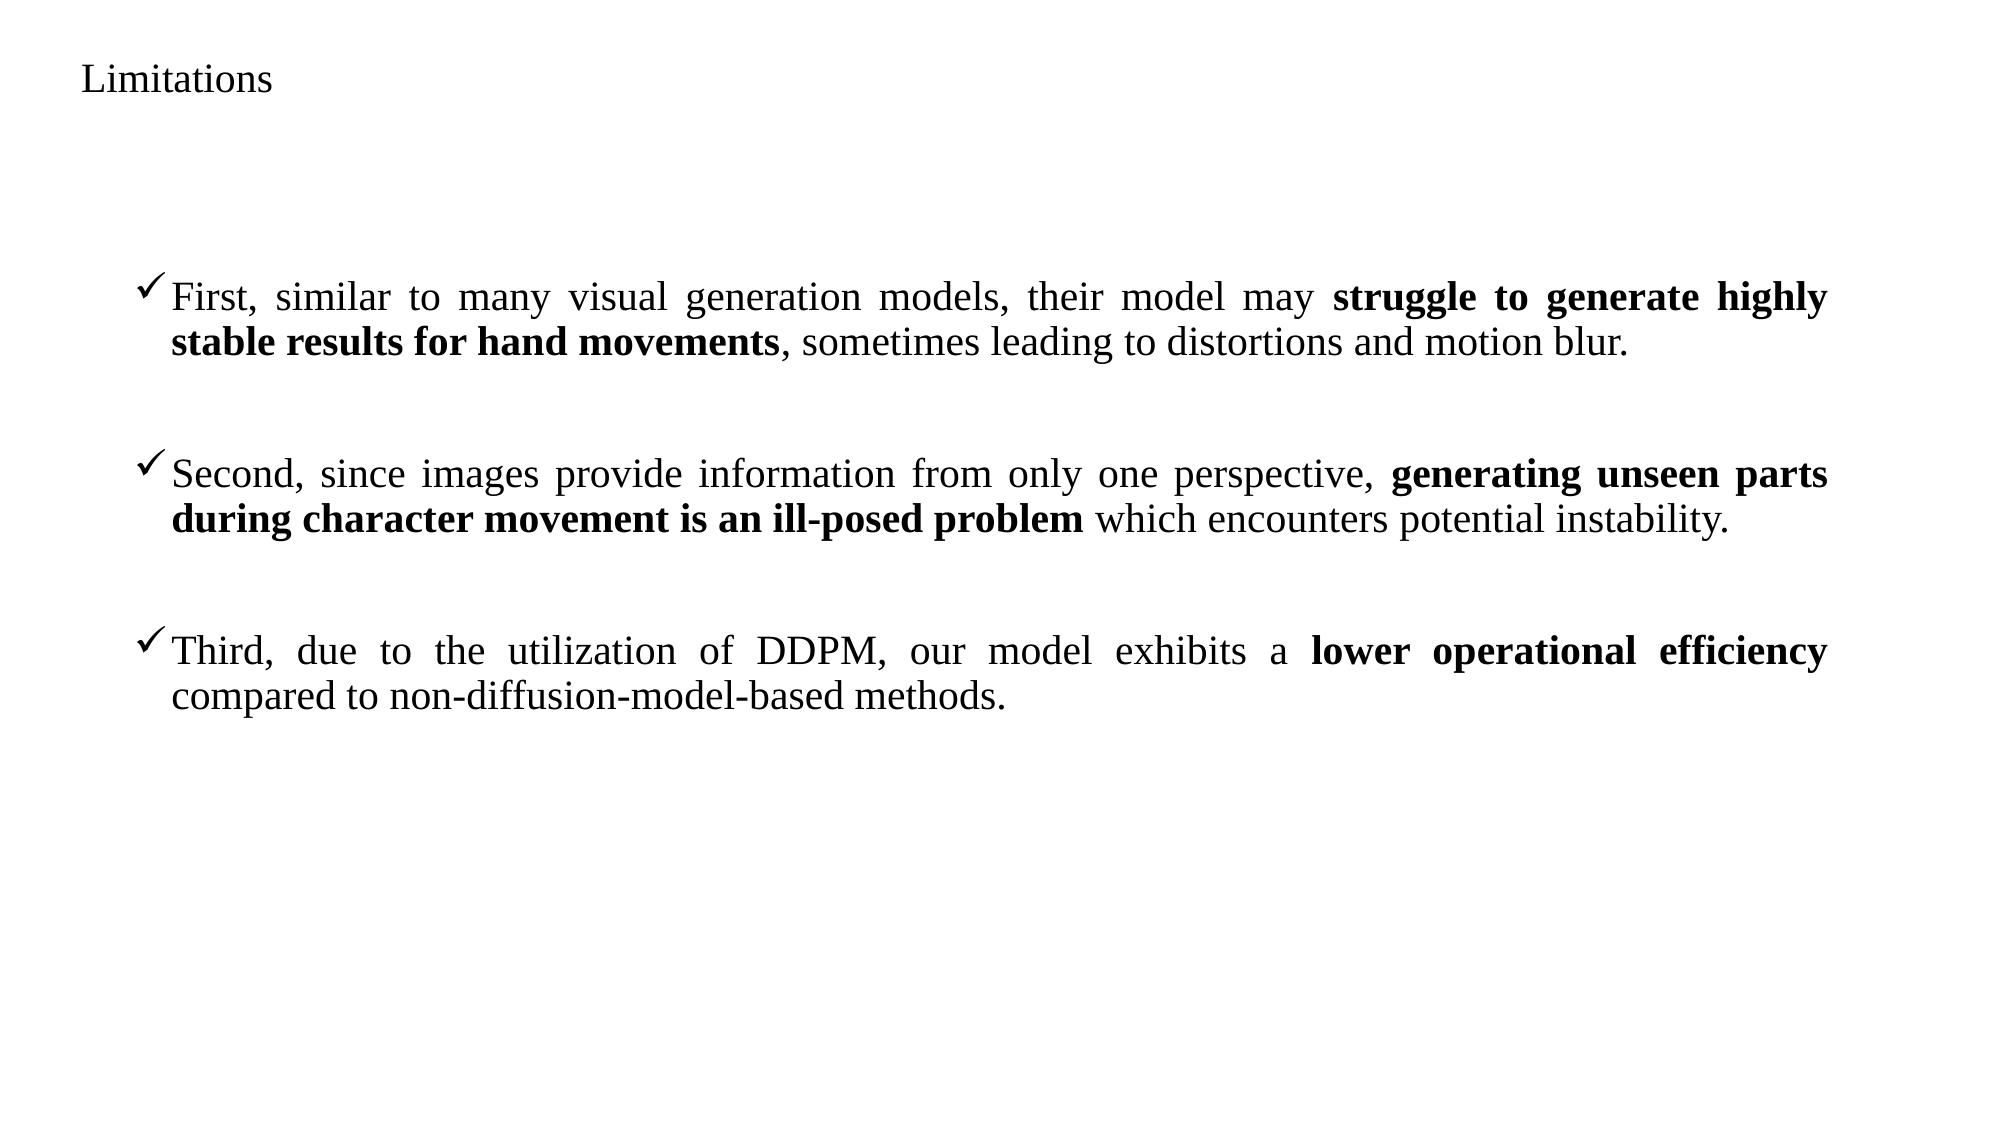

Limitations
First, similar to many visual generation models, their model may struggle to generate highly stable results for hand movements, sometimes leading to distortions and motion blur.

Second, since images provide information from only one perspective, generating unseen parts during character movement is an ill-posed problem which encounters potential instability.

Third, due to the utilization of DDPM, our model exhibits a lower operational efficiency compared to non-diffusion-model-based methods.